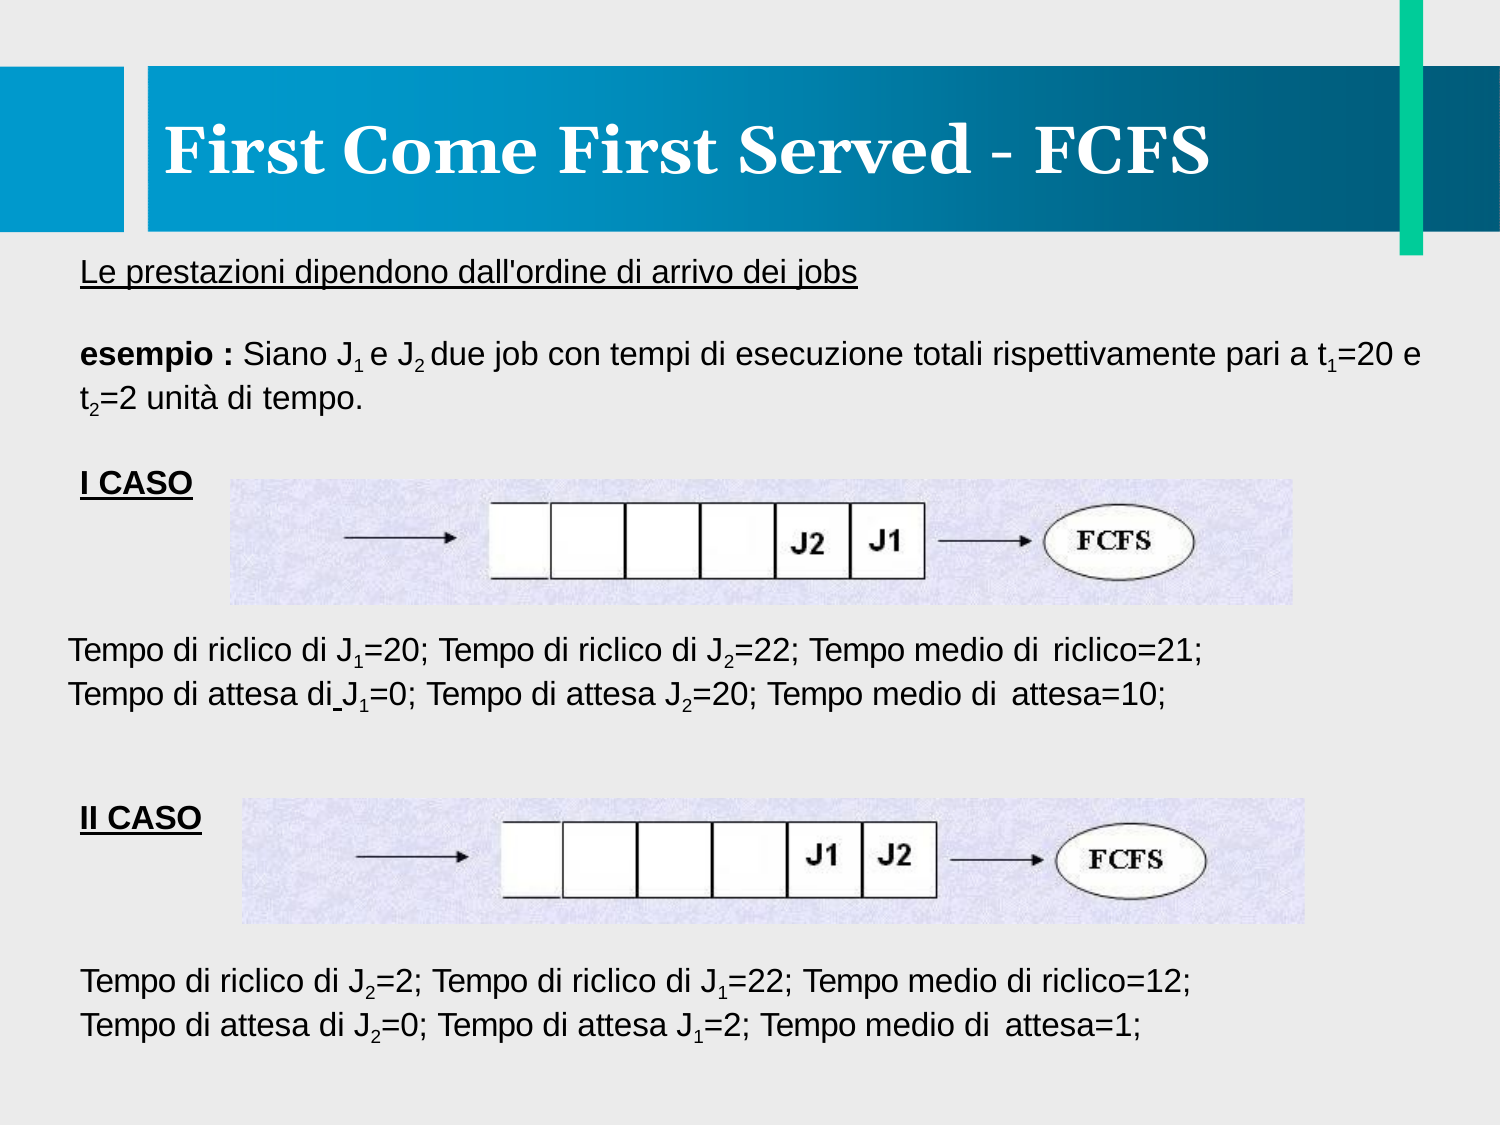

# First Come First Served - FCFS

Le prestazioni dipendono dall'ordine di arrivo dei jobs

esempio : Siano J1 e J2 due job con tempi di esecuzione totali rispettivamente pari a t1=20 e
t2=2 unità di tempo.

I CASO

Tempo di riclico di J1=20; Tempo di riclico di J2=22; Tempo medio di riclico=21;
Tempo di attesa di J1=0; Tempo di attesa J2=20; Tempo medio di attesa=10;

II CASO

Tempo di riclico di J2=2; Tempo di riclico di J1=22; Tempo medio di riclico=12;  Tempo di attesa di J2=0; Tempo di attesa J1=2; Tempo medio di attesa=1;